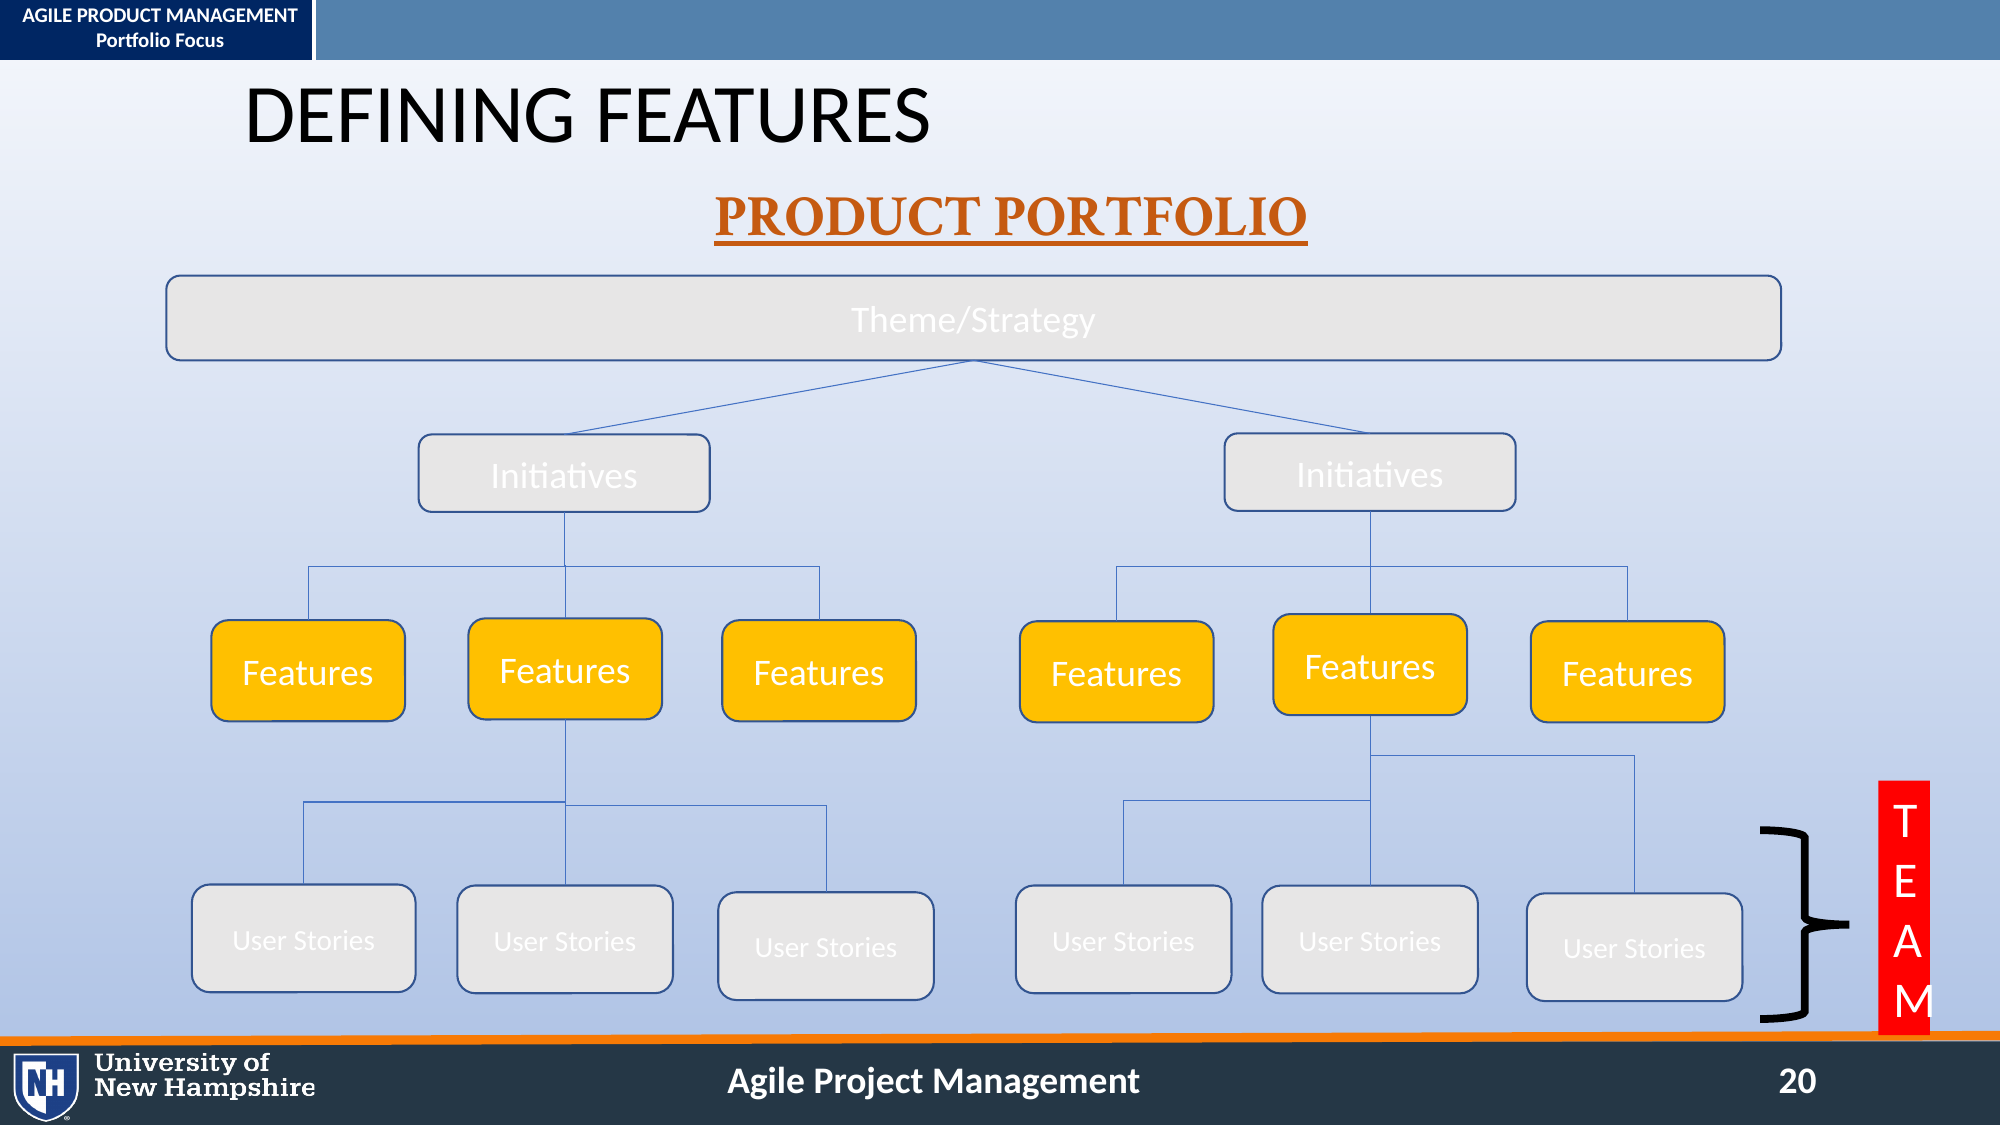

DEFINING FEATURES
PRODUCT PORTFOLIO
Theme/Strategy
Initiatives
Initiatives
Features
Features
Features
Features
Features
Features
TEAM

User Stories
User Stories
User Stories
User Stories
User Stories
User Stories